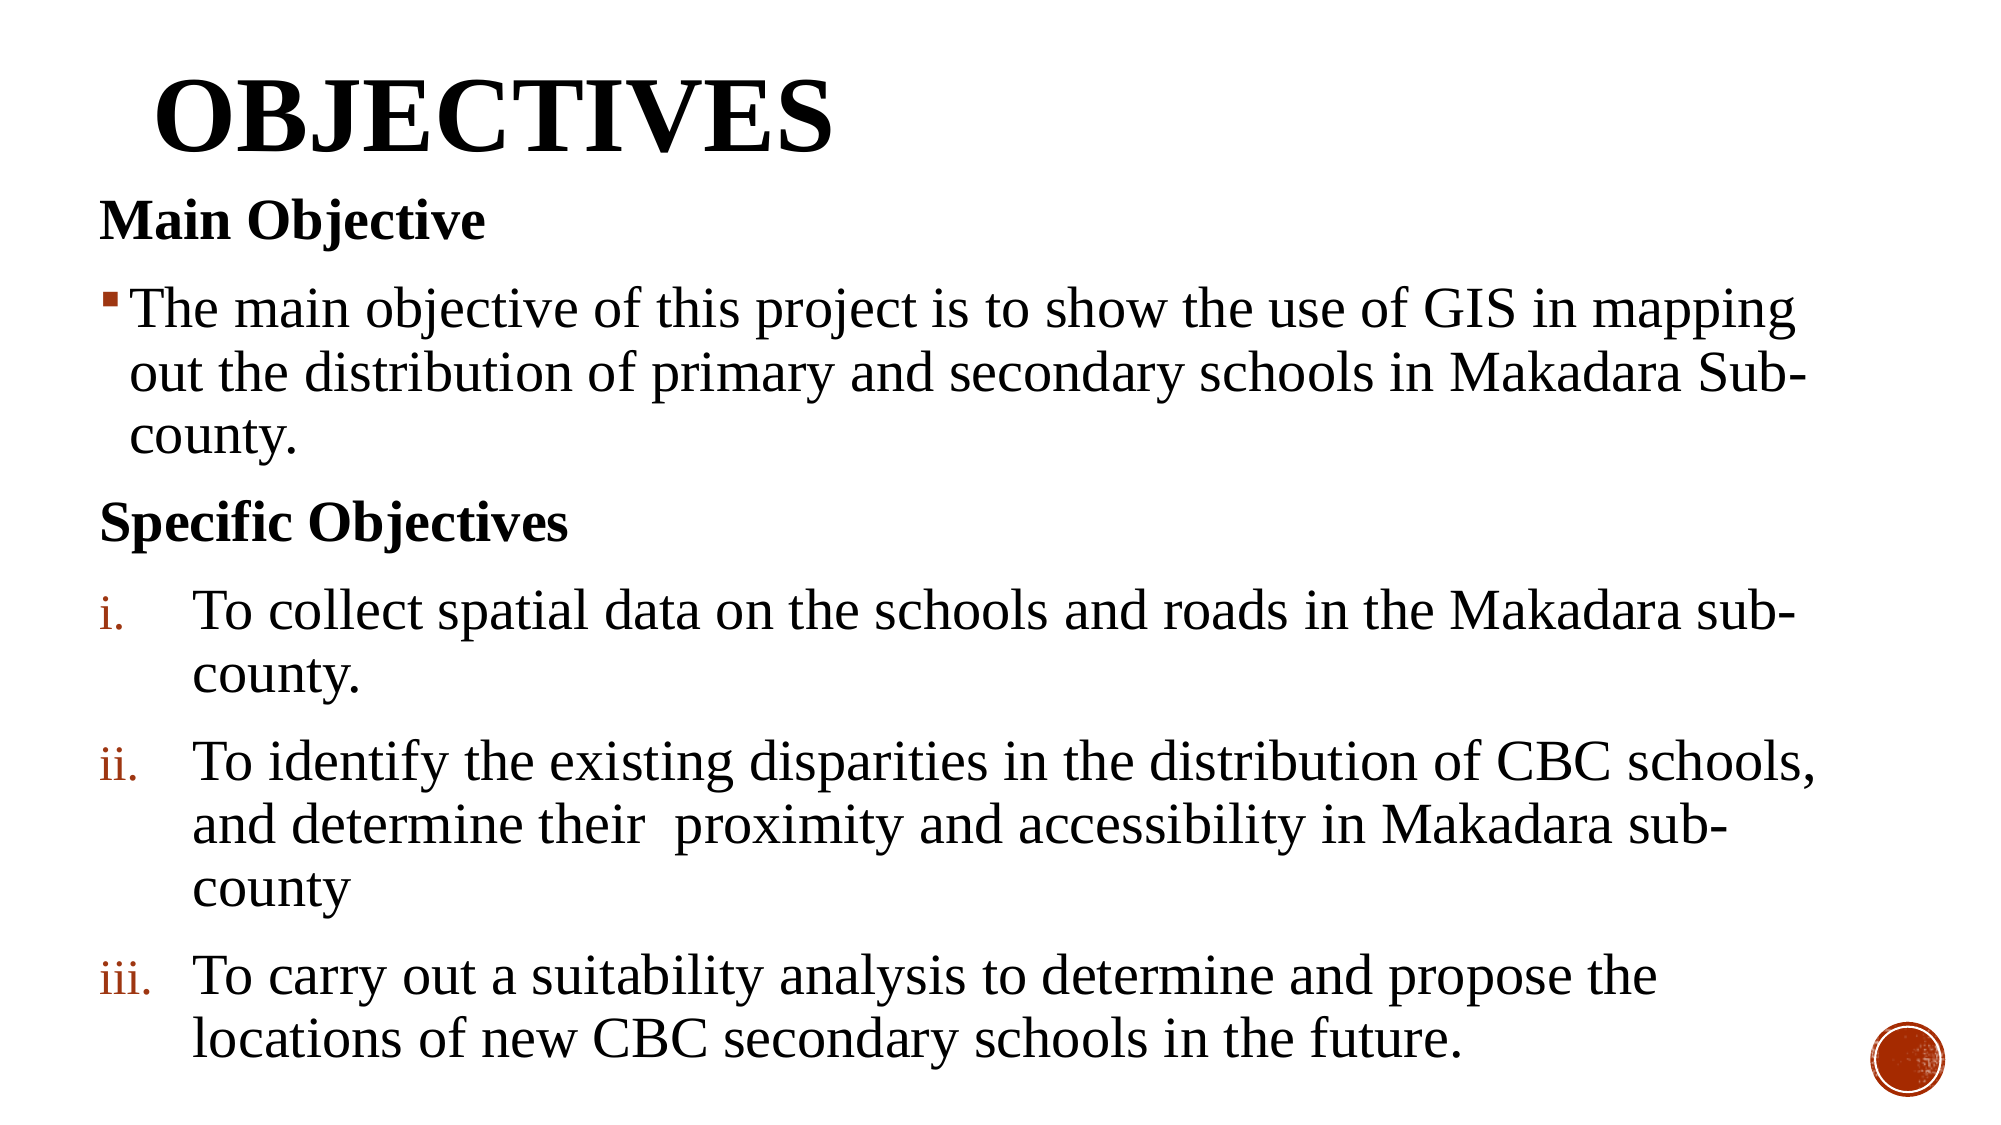

# Objectives
Main Objective
The main objective of this project is to show the use of GIS in mapping out the distribution of primary and secondary schools in Makadara Sub-county.
Specific Objectives
To collect spatial data on the schools and roads in the Makadara sub-county.
To identify the existing disparities in the distribution of CBC schools, and determine their  proximity and accessibility in Makadara sub-county
To carry out a suitability analysis to determine and propose the locations of new CBC secondary schools in the future.